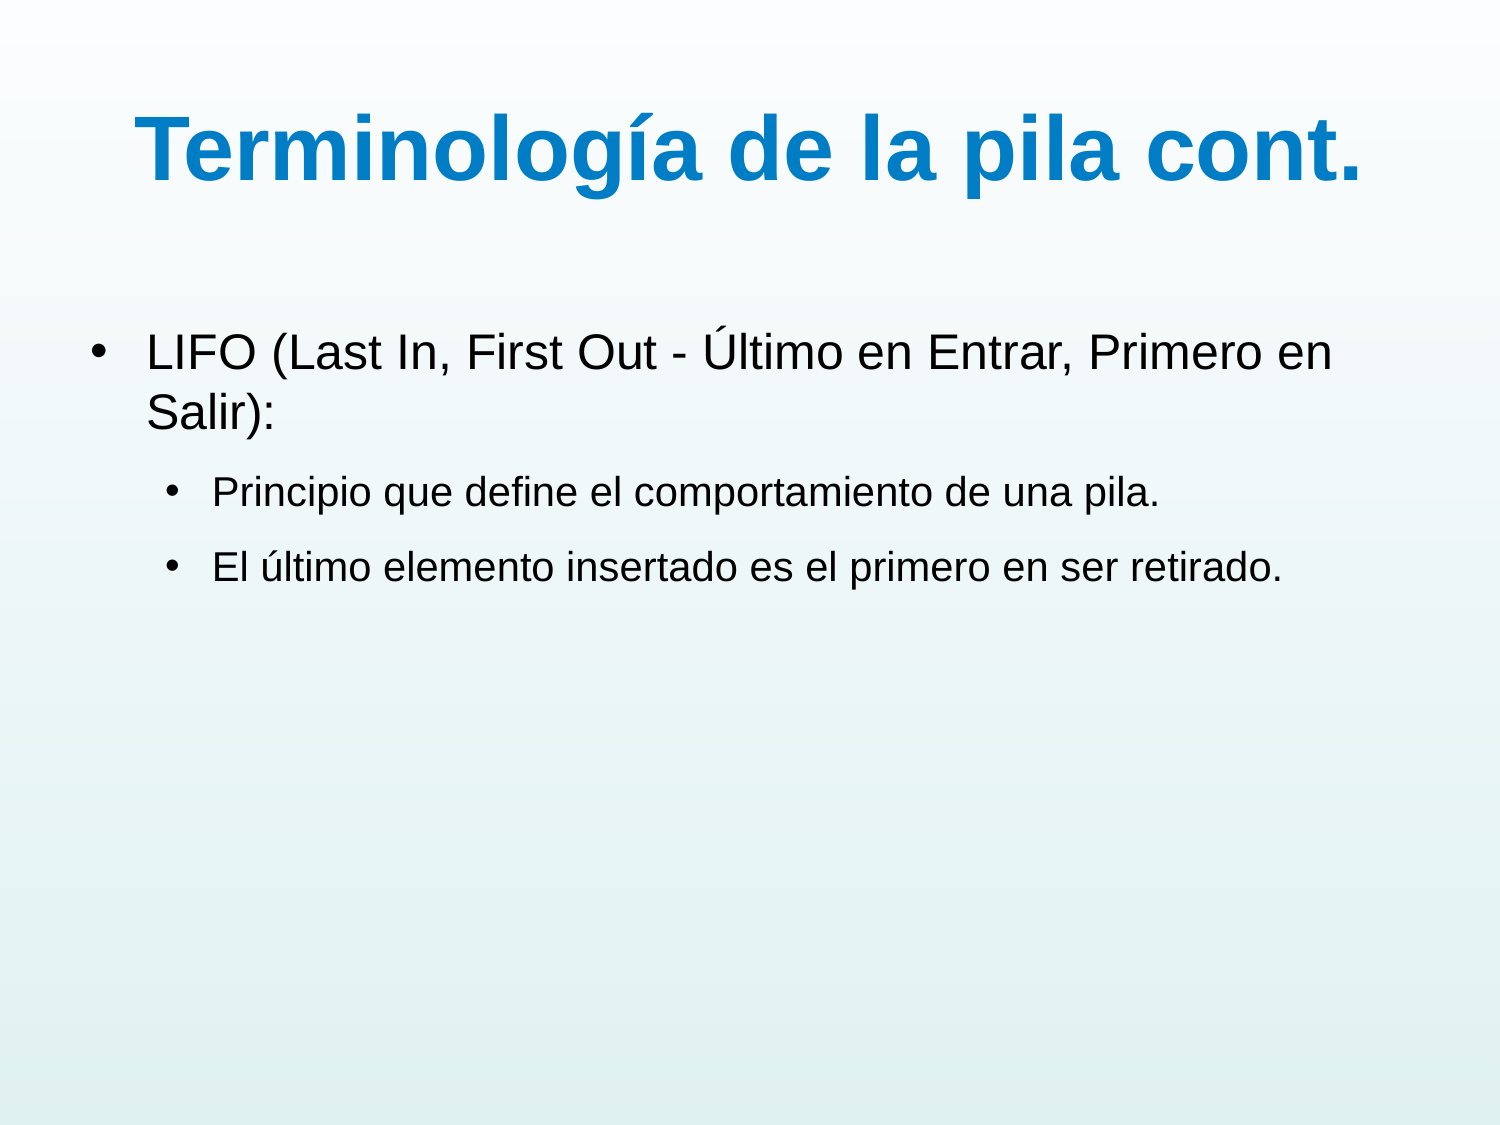

# Terminología de la pila cont.
LIFO (Last In, First Out - Último en Entrar, Primero en Salir):
Principio que define el comportamiento de una pila.
El último elemento insertado es el primero en ser retirado.